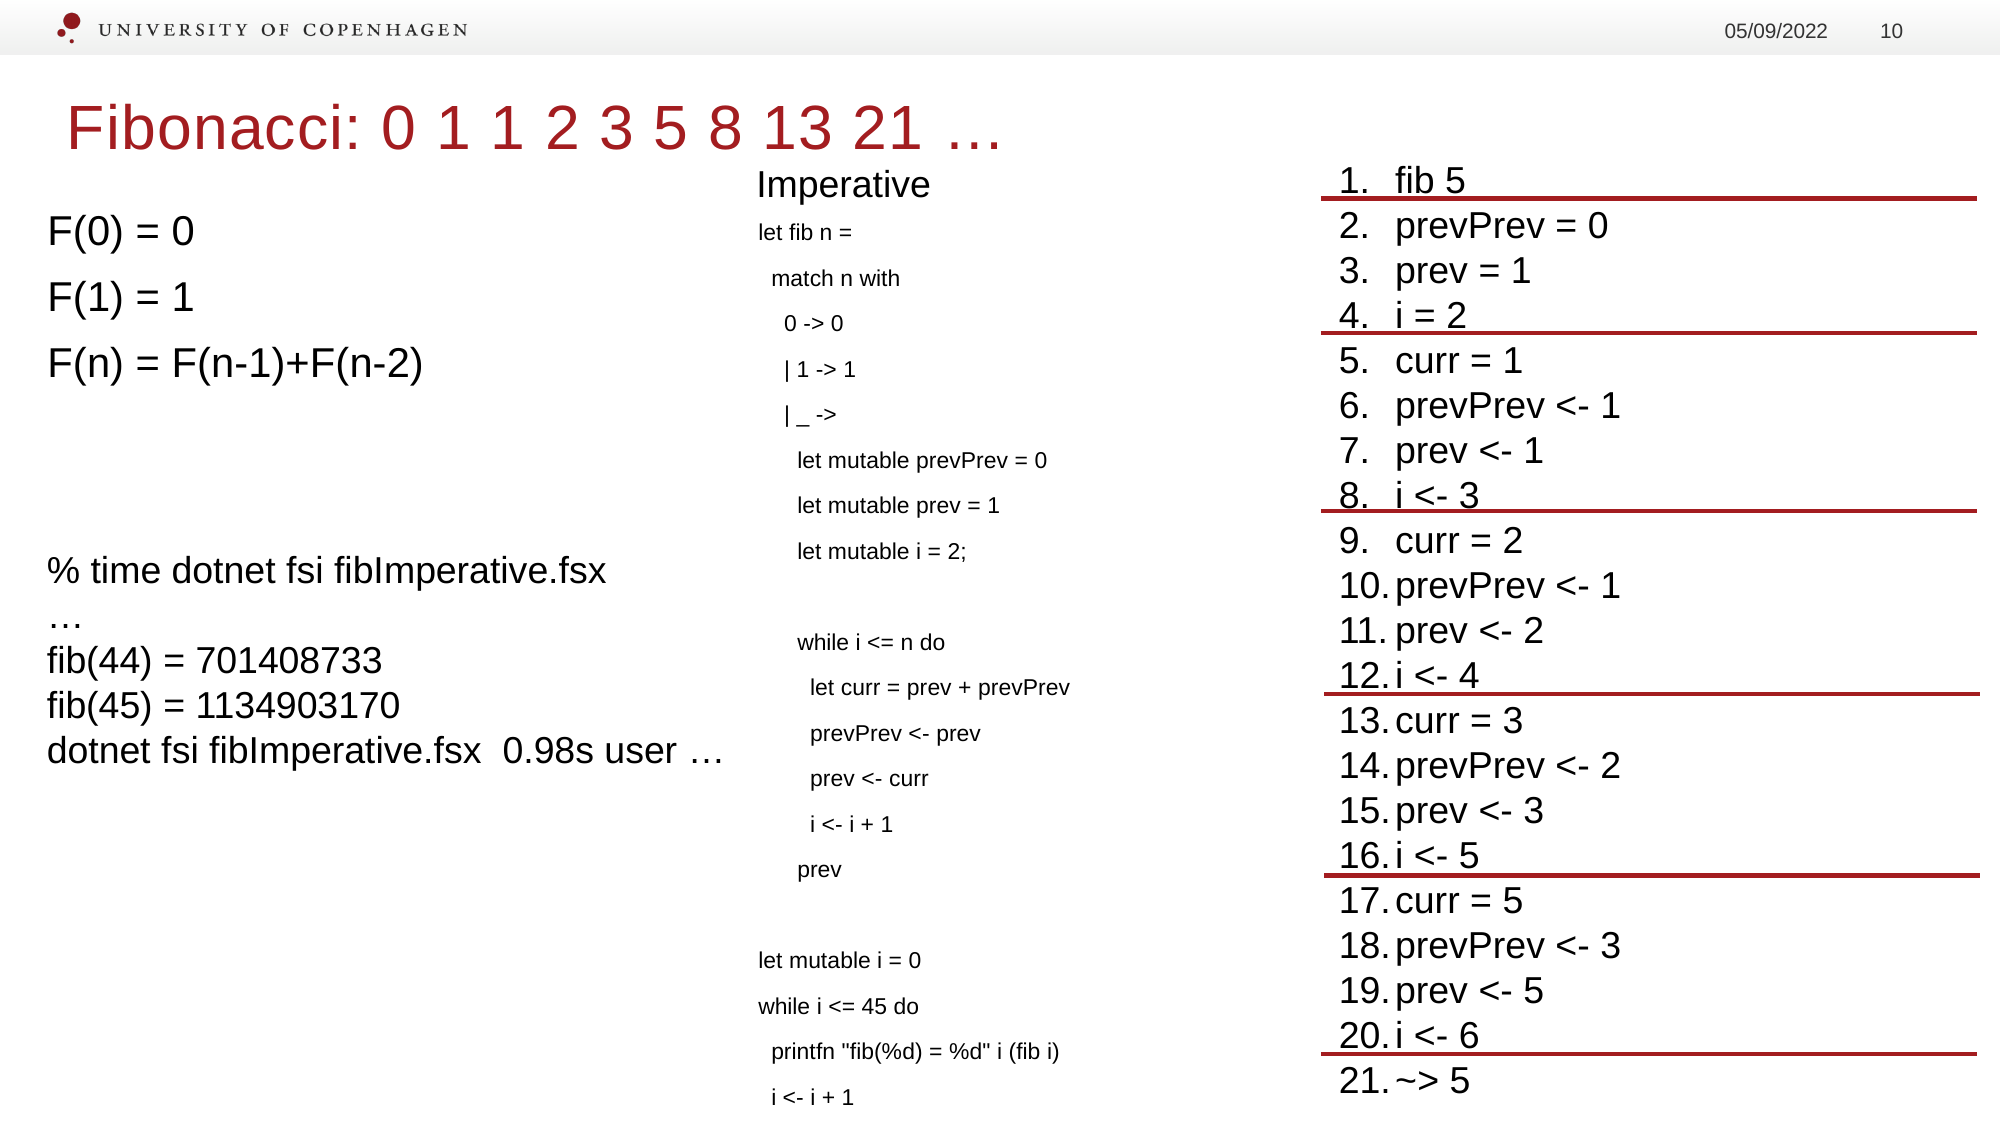

05/09/2022
10
Fibonacci: 0 1 1 2 3 5 8 13 21 …
fib 5
prevPrev = 0
prev = 1
i = 2
curr = 1
prevPrev <- 1
prev <- 1
i <- 3
curr = 2
prevPrev <- 1
prev <- 2
i <- 4
curr = 3
prevPrev <- 2
prev <- 3
i <- 5
curr = 5
prevPrev <- 3
prev <- 5
i <- 6
~> 5
Imperative
F(0) = 0
F(1) = 1
F(n) = F(n-1)+F(n-2)
let fib n =
  match n with
    0 -> 0
    | 1 -> 1
    | _ ->
      let mutable prevPrev = 0
      let mutable prev = 1
      let mutable i = 2;

      while i <= n do
        let curr = prev + prevPrev
        prevPrev <- prev
        prev <- curr
        i <- i + 1
      prev

let mutable i = 0
while i <= 45 do
  printfn "fib(%d) = %d" i (fib i)
  i <- i + 1
% time dotnet fsi fibImperative.fsx
…
fib(44) = 701408733
fib(45) = 1134903170
dotnet fsi fibImperative.fsx  0.98s user …